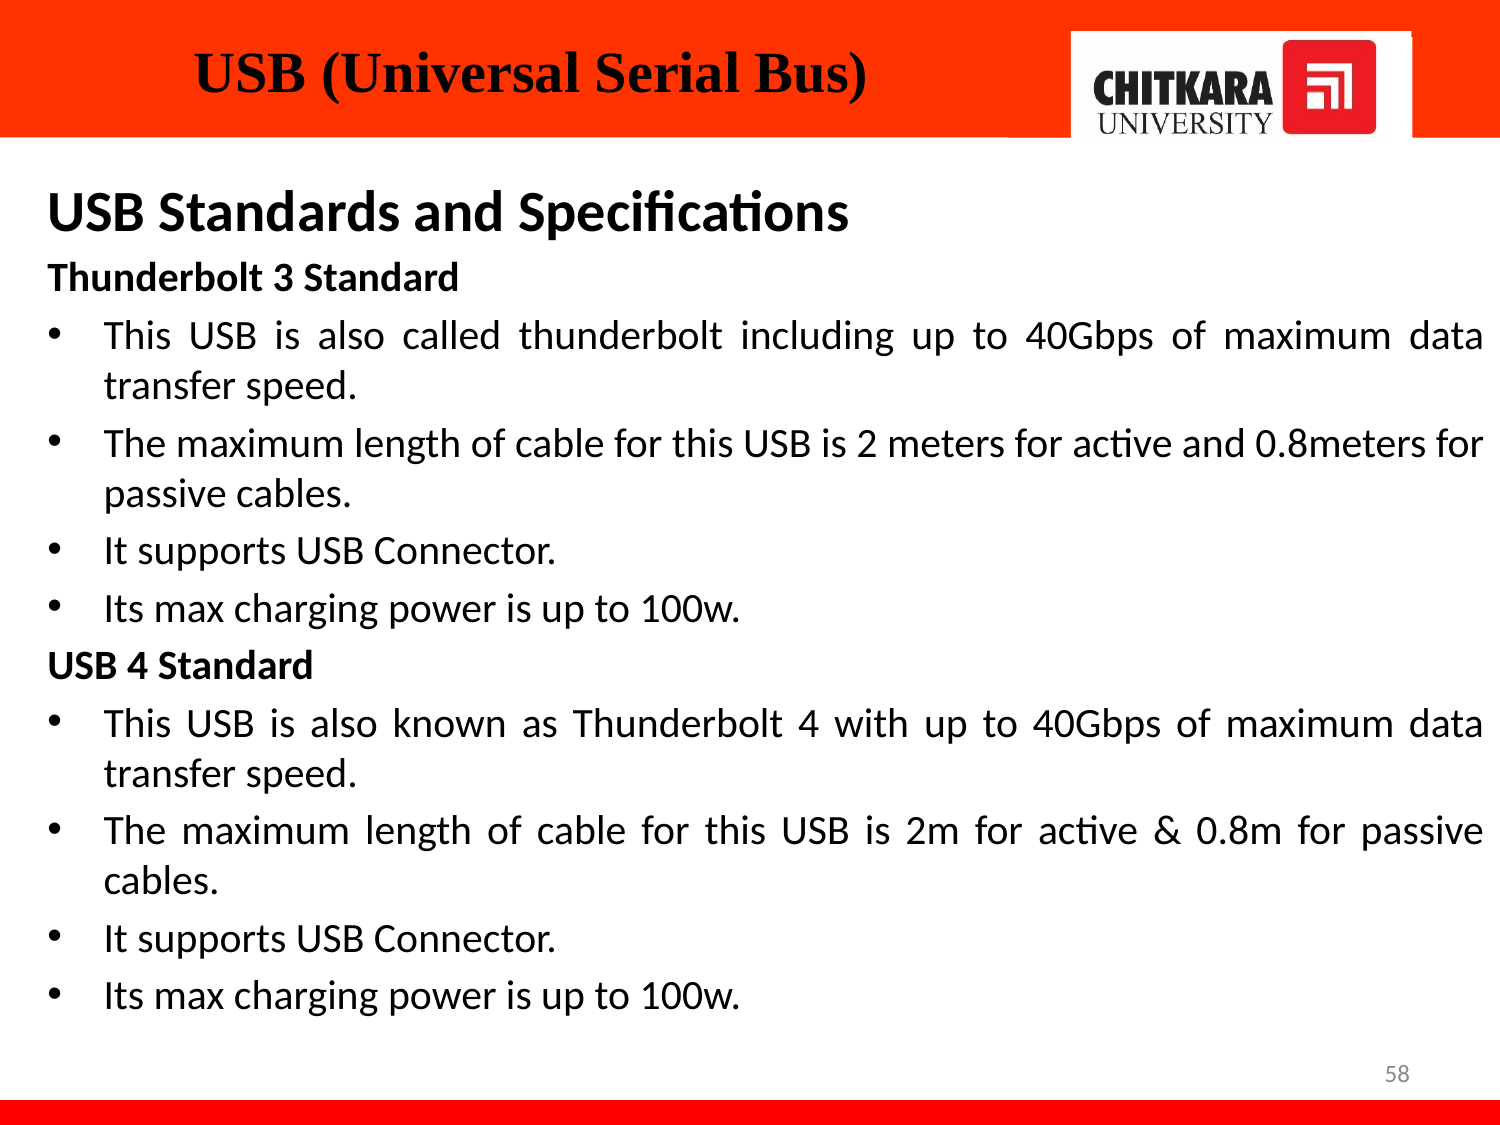

# USB (Universal Serial Bus)
USB Standards and Specifications
Thunderbolt 3 Standard
This USB is also called thunderbolt including up to 40Gbps of maximum data transfer speed.
The maximum length of cable for this USB is 2 meters for active and 0.8meters for passive cables.
It supports USB Connector.
Its max charging power is up to 100w.
USB 4 Standard
This USB is also known as Thunderbolt 4 with up to 40Gbps of maximum data transfer speed.
The maximum length of cable for this USB is 2m for active & 0.8m for passive cables.
It supports USB Connector.
Its max charging power is up to 100w.

58